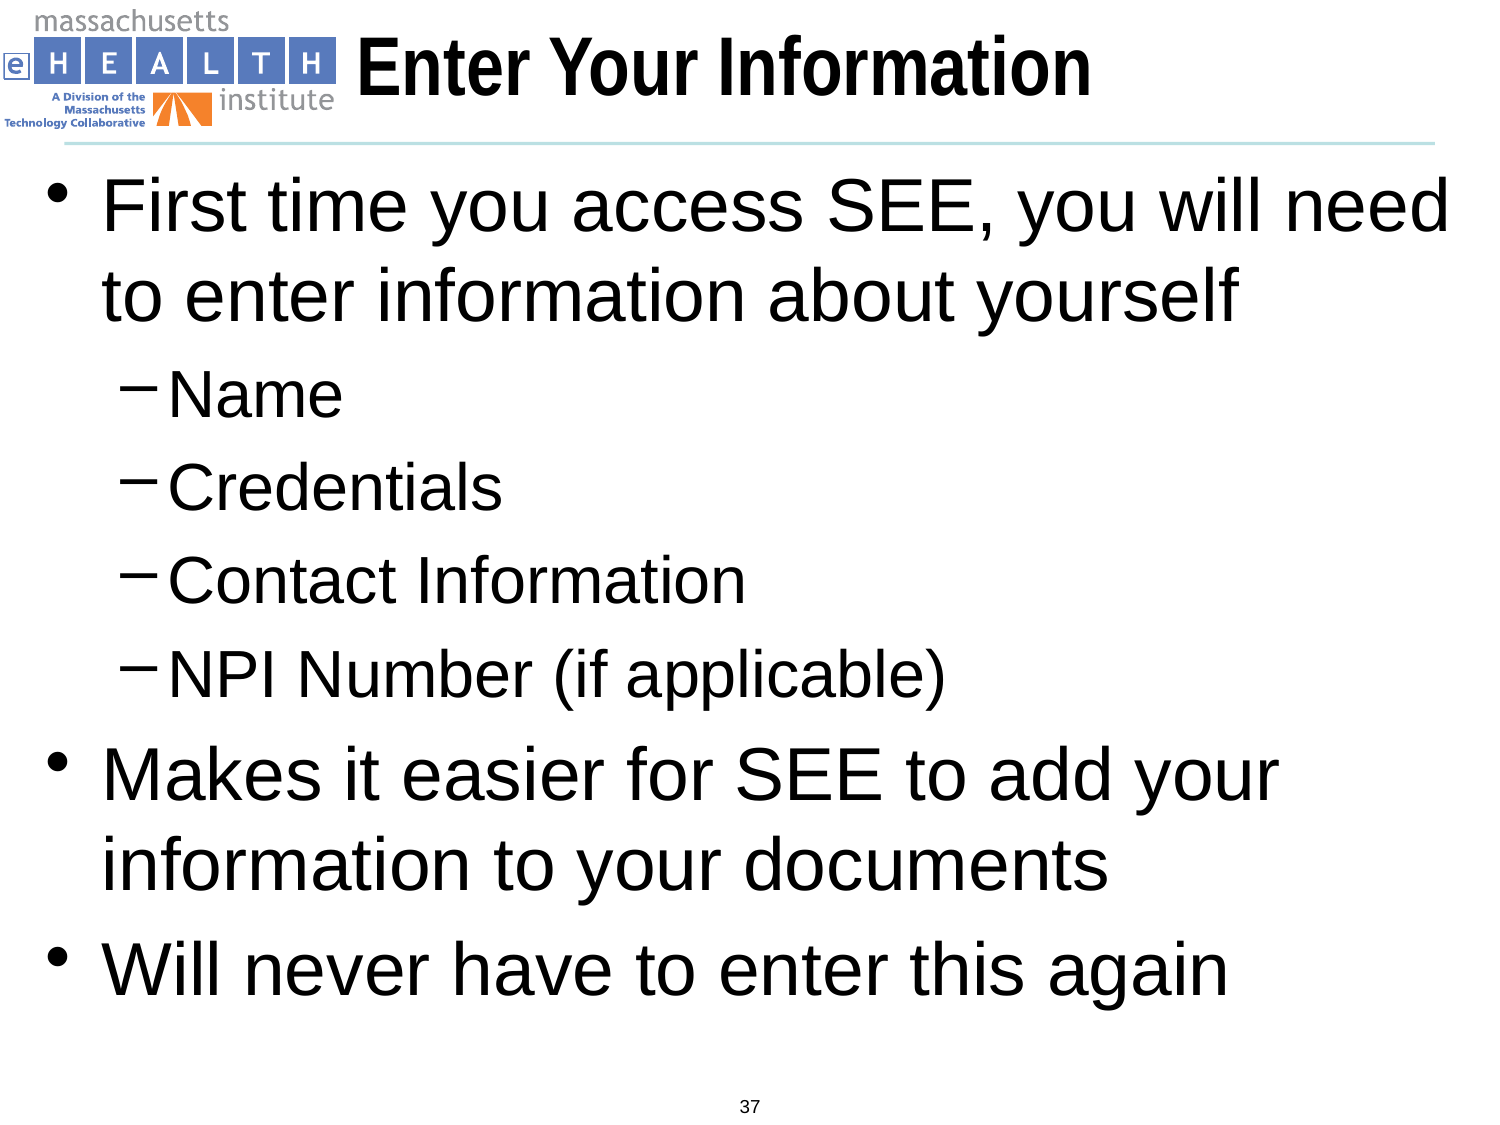

# Enter Your Information
First time you access SEE, you will need to enter information about yourself
Name
Credentials
Contact Information
NPI Number (if applicable)
Makes it easier for SEE to add your information to your documents
Will never have to enter this again
37